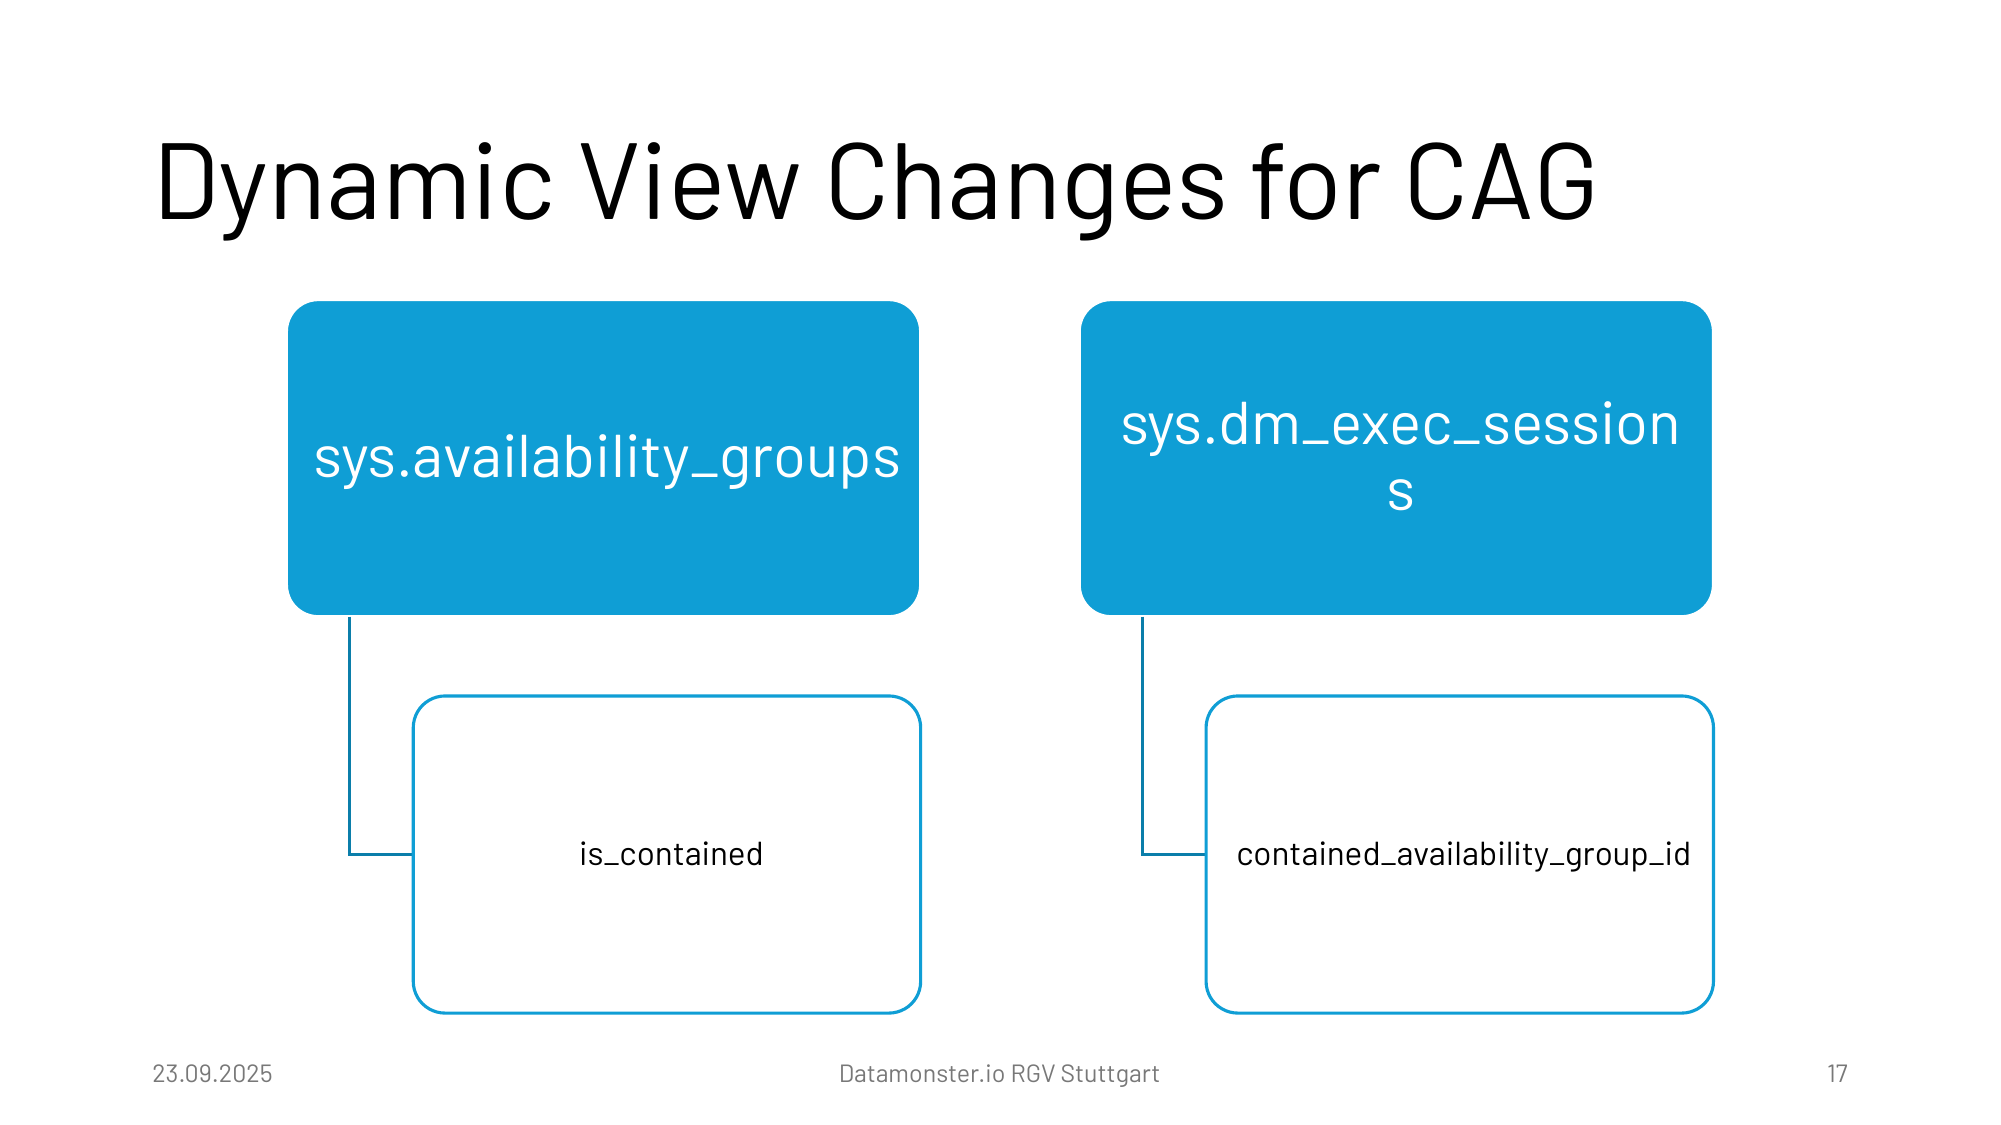

# Dynamic View Changes for CAG
sys.availability_groups
is_contained
sys.dm_exec_sessions
contained_availability_group_id
23.09.2025
Datamonster.io RGV Stuttgart
17